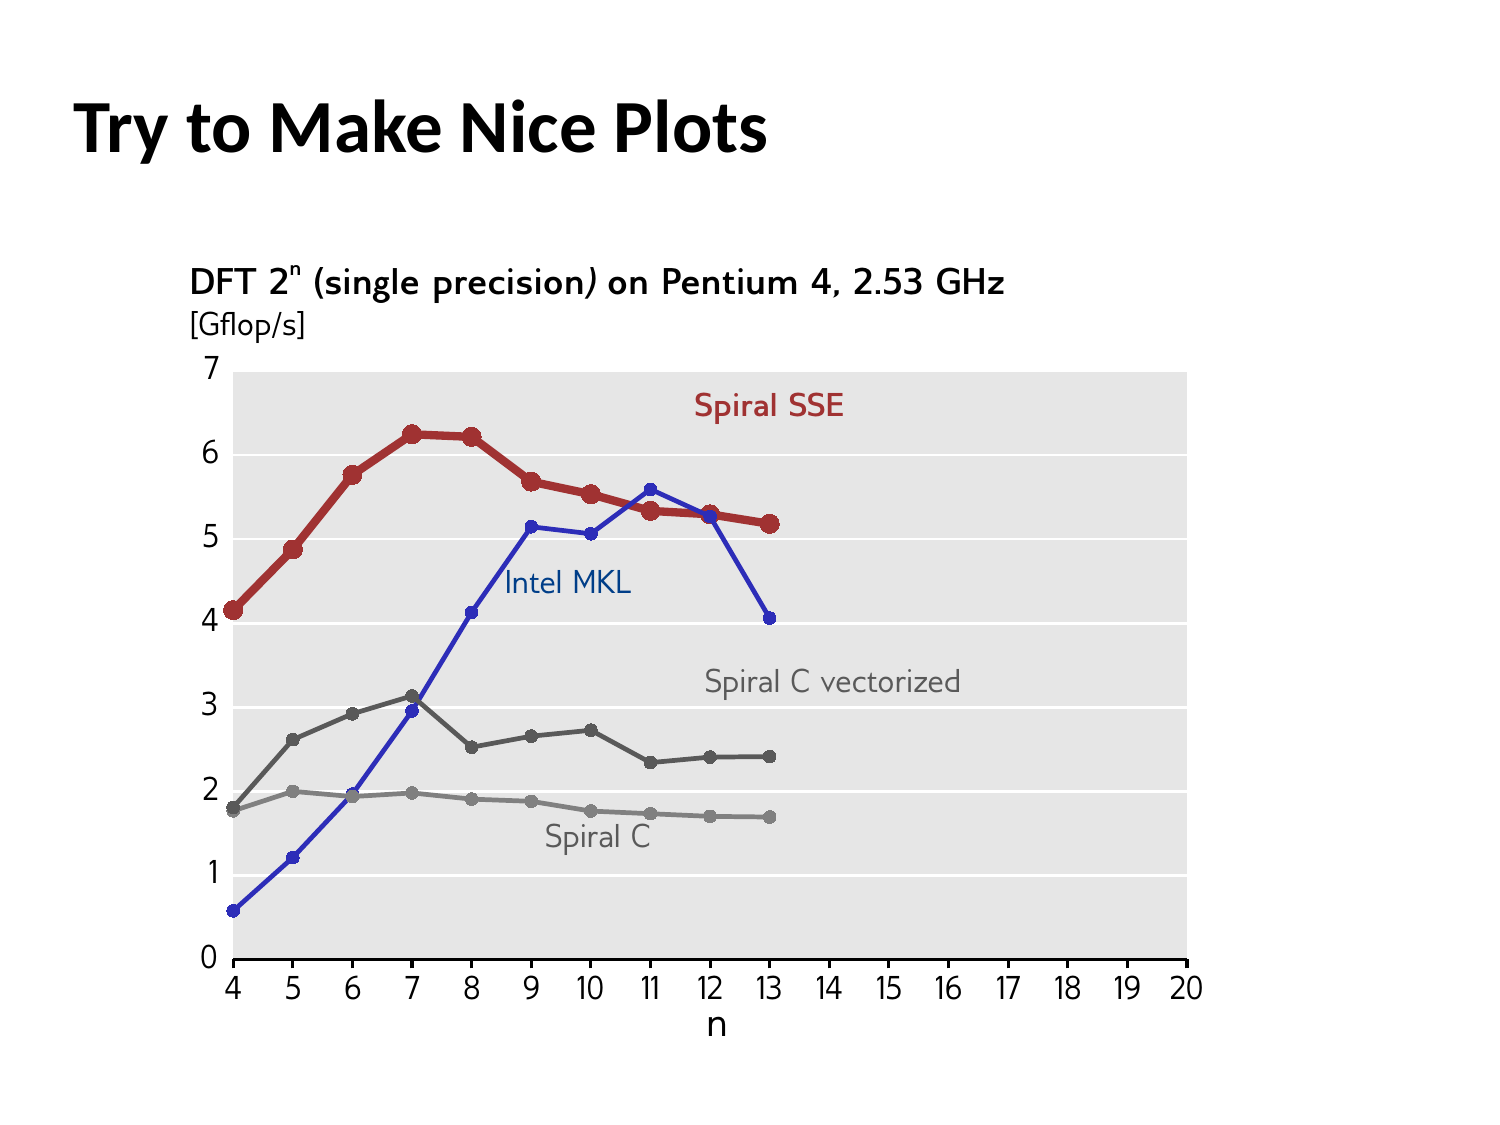

# Try to Make Nice Plots
DFT 2n (single precision) on Pentium 4, 2.53 GHz
[Gflop/s]

[unsupported chart]

Spiral SSE
Intel MKL
Spiral C vectorized
Spiral C
n